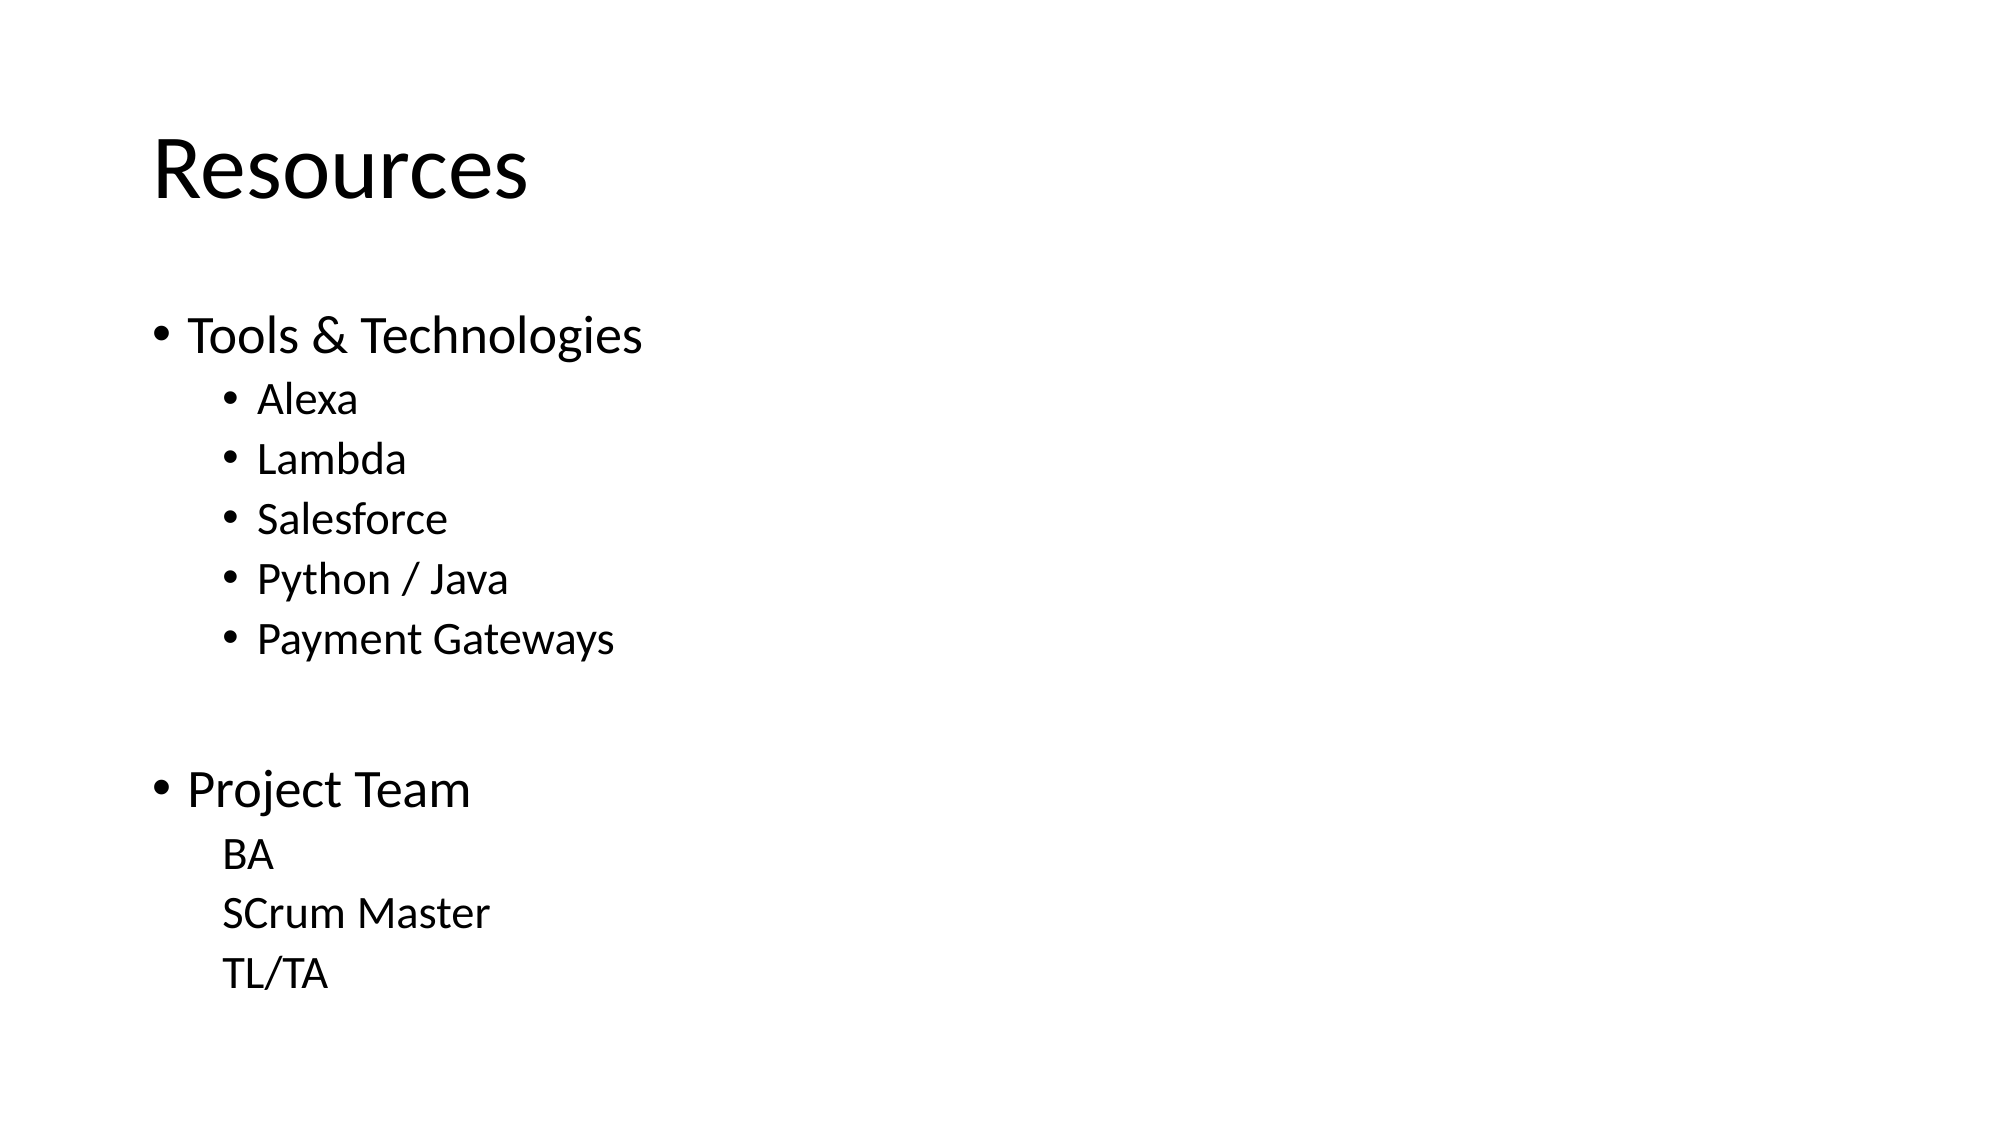

# Resources
Tools & Technologies
Alexa
Lambda
Salesforce
Python / Java
Payment Gateways

Project Team
BA
SCrum Master
TL/TA